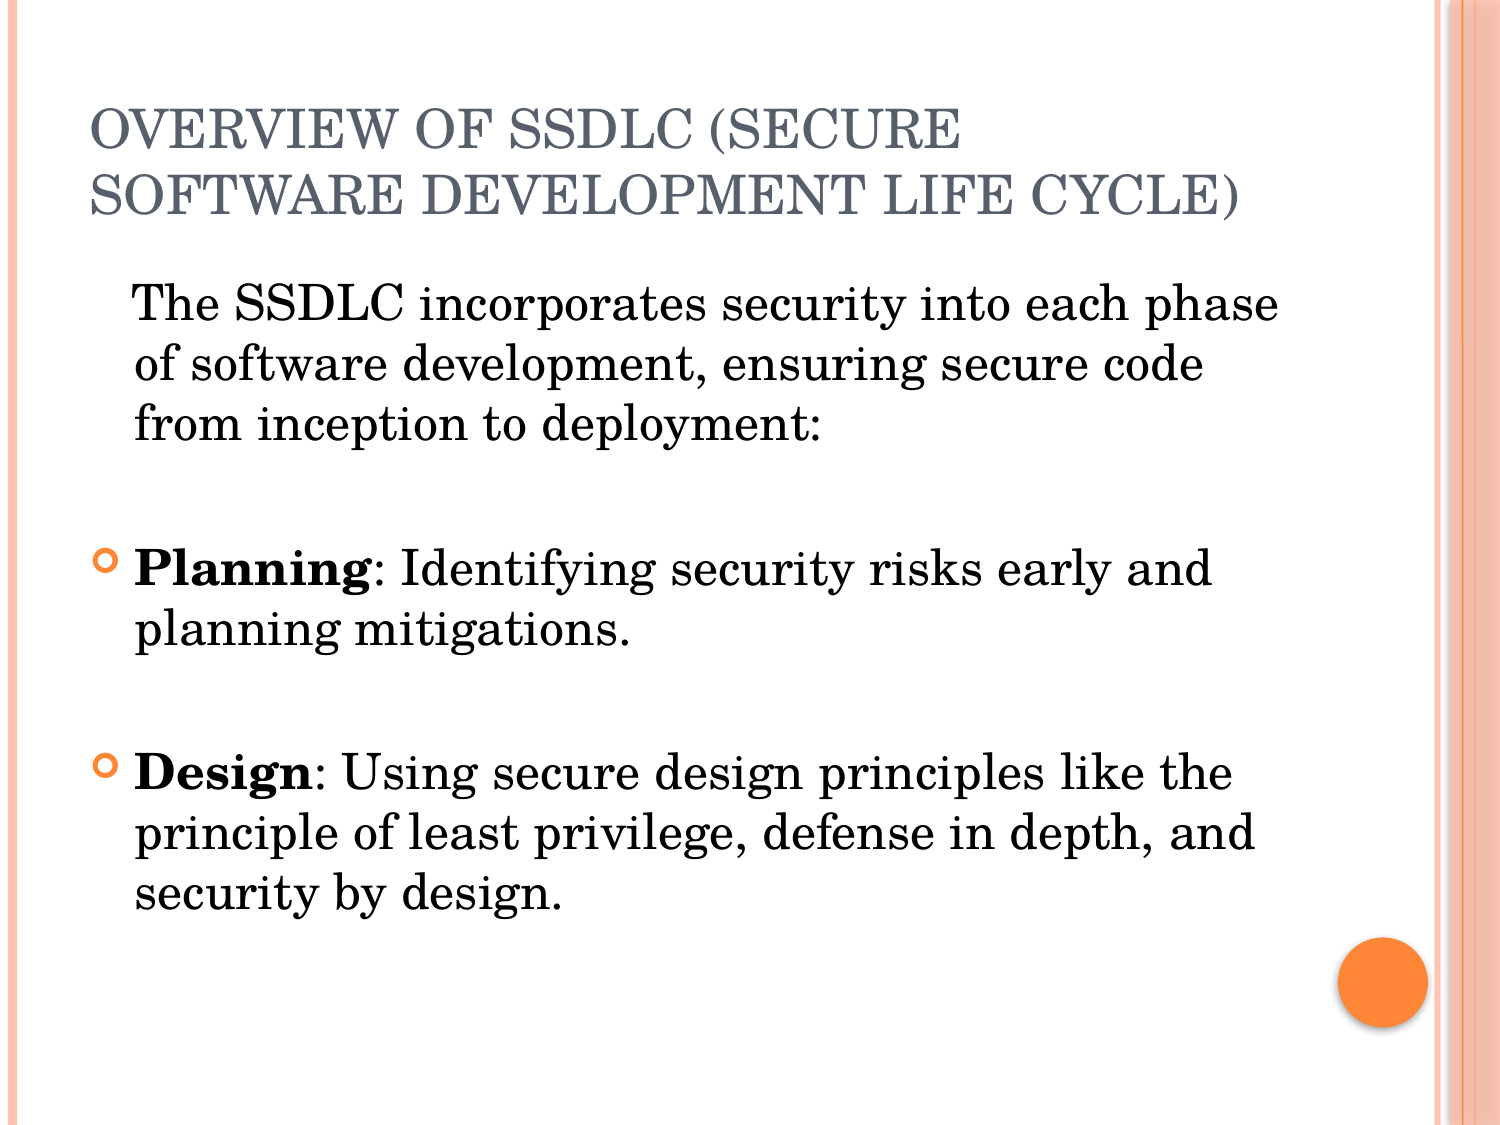

# Overview of SSDLC (Secure Software Development Life Cycle)
   The SSDLC incorporates security into each phase of software development, ensuring secure code from inception to deployment:

Planning: Identifying security risks early and planning mitigations.

Design: Using secure design principles like the principle of least privilege, defense in depth, and security by design.